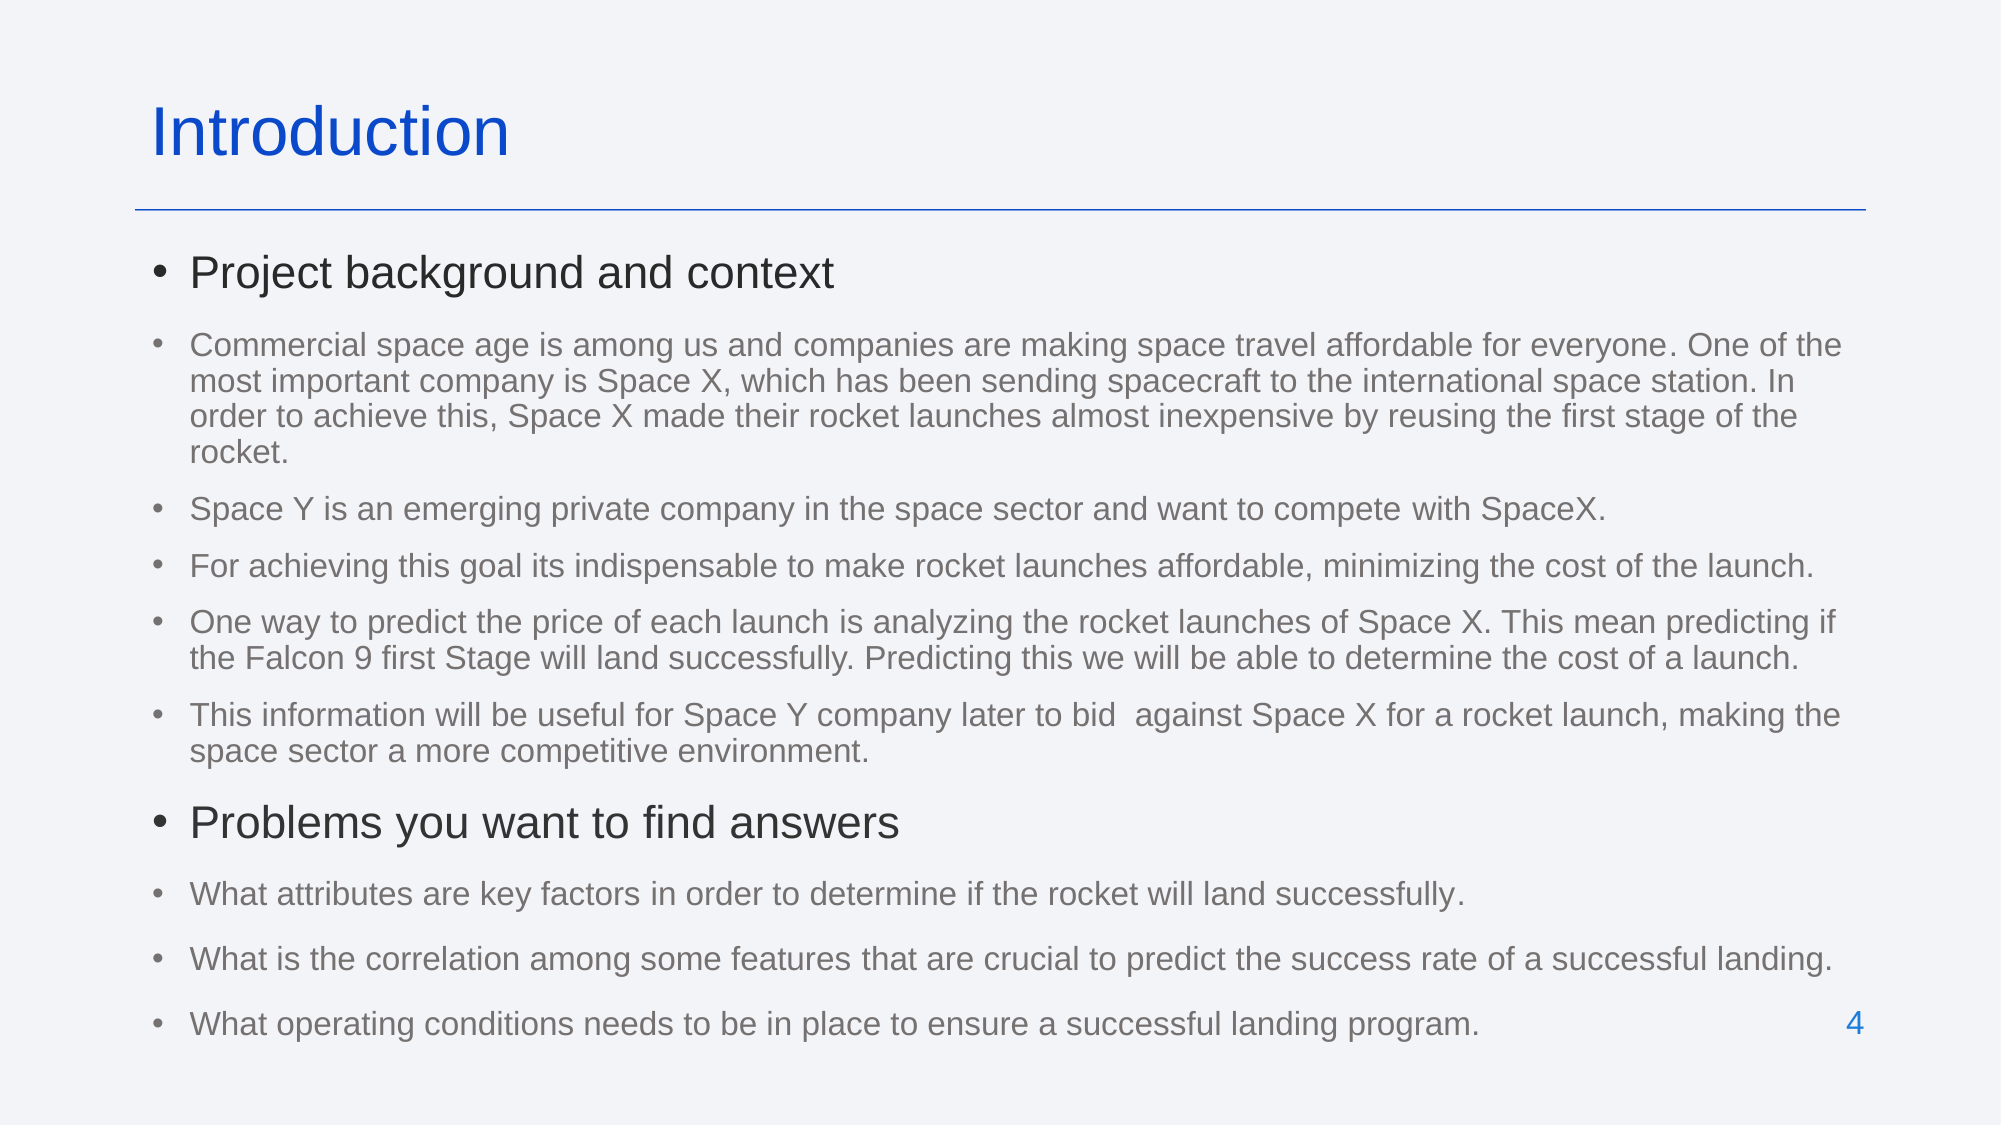

Introduction
Project background and context
Commercial space age is among us and companies are making space travel affordable for everyone. One of the most important company is Space X, which has been sending spacecraft to the international space station. In order to achieve this, Space X made their rocket launches almost inexpensive by reusing the first stage of the rocket.
Space Y is an emerging private company in the space sector and want to compete with SpaceX.
For achieving this goal its indispensable to make rocket launches affordable, minimizing the cost of the launch.
One way to predict the price of each launch is analyzing the rocket launches of Space X. This mean predicting if the Falcon 9 first Stage will land successfully. Predicting this we will be able to determine the cost of a launch.
This information will be useful for Space Y company later to bid  against Space X for a rocket launch, making the space sector a more competitive environment.
Problems you want to find answers
What attributes are key factors in order to determine if the rocket will land successfully.
What is the correlation among some features that are crucial to predict the success rate of a successful landing.
What operating conditions needs to be in place to ensure a successful landing program.

4